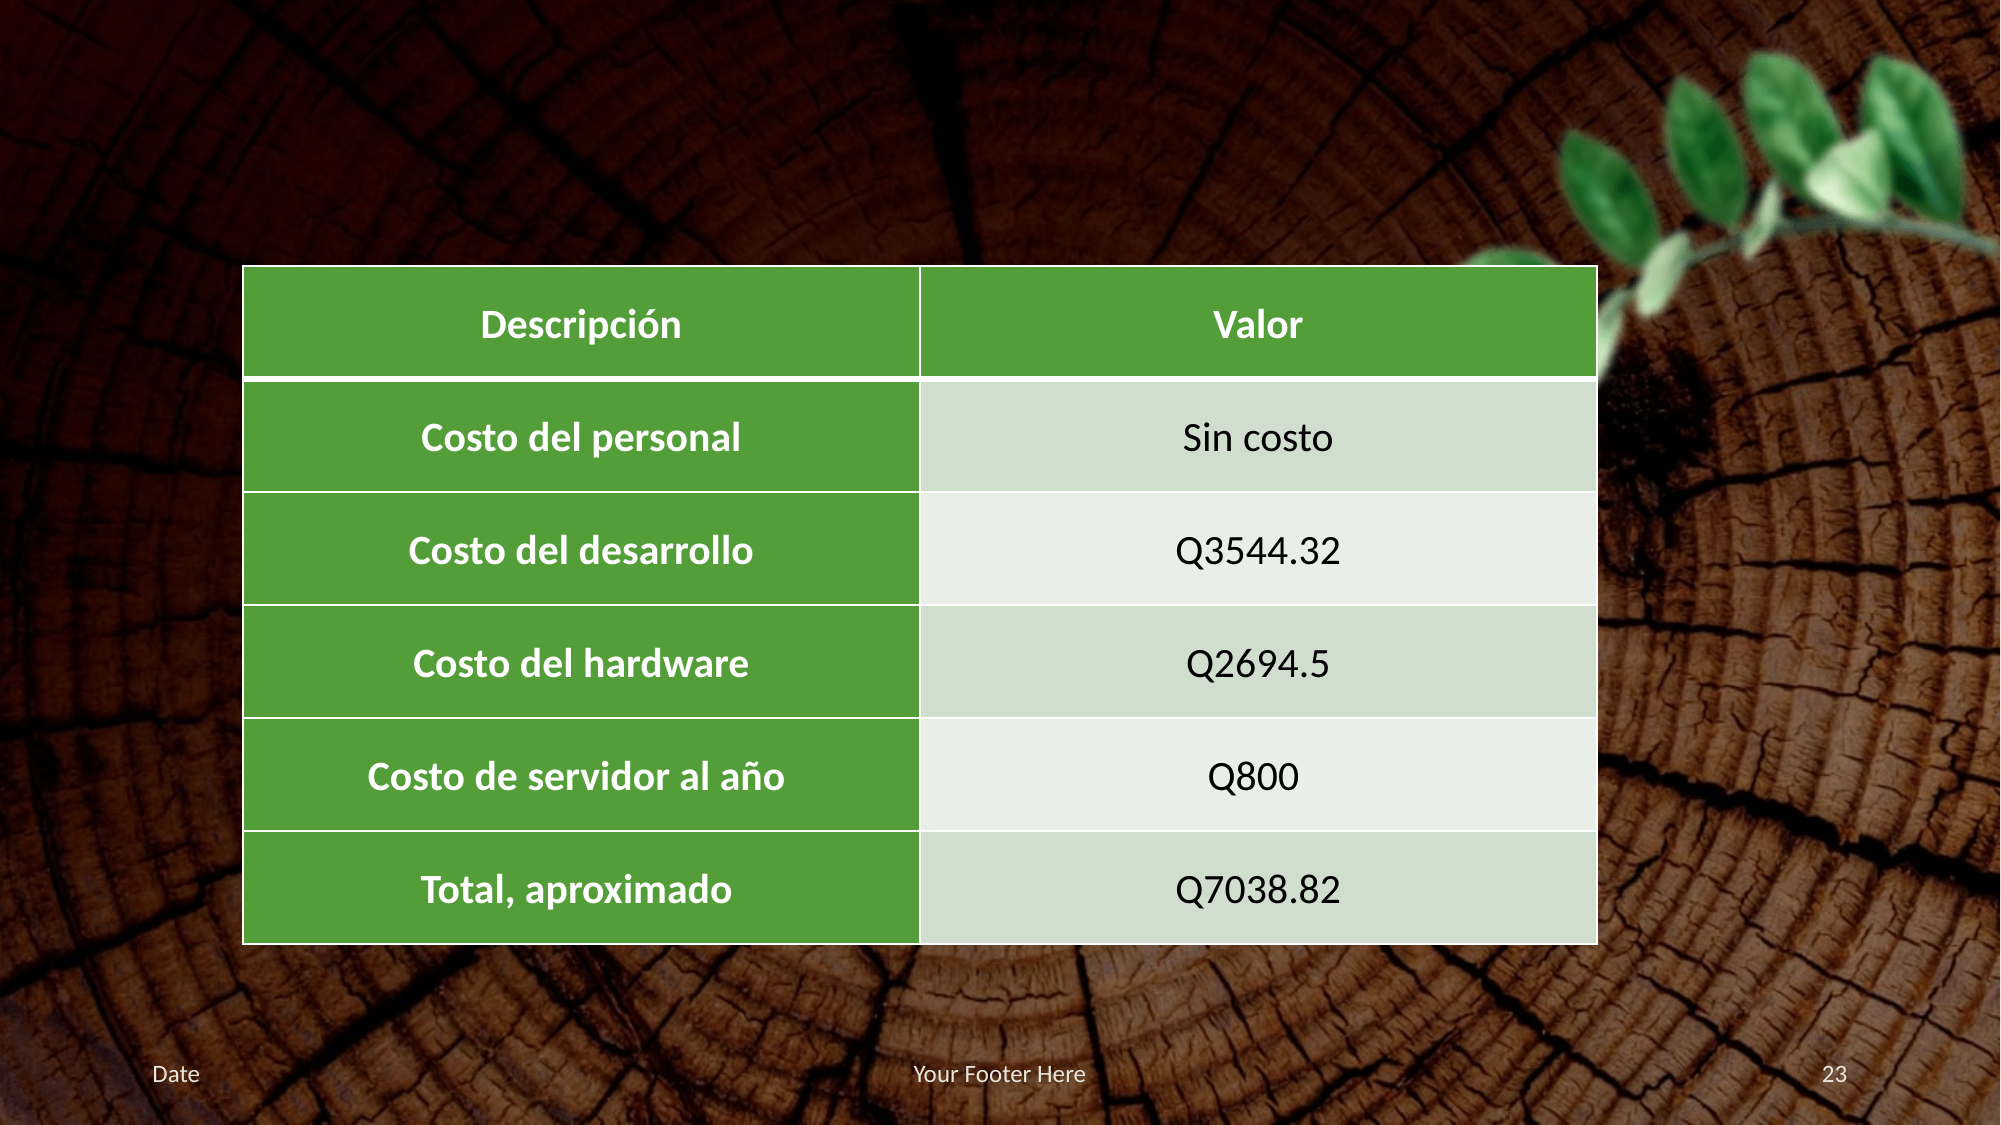

| Descripción | Valor |
| --- | --- |
| Costo del personal | Sin costo |
| Costo del desarrollo | Q3544.32 |
| Costo del hardware | Q2694.5 |
| Costo de servidor al año | Q800 |
| Total, aproximado | Q7038.82 |

Date
Your Footer Here
23